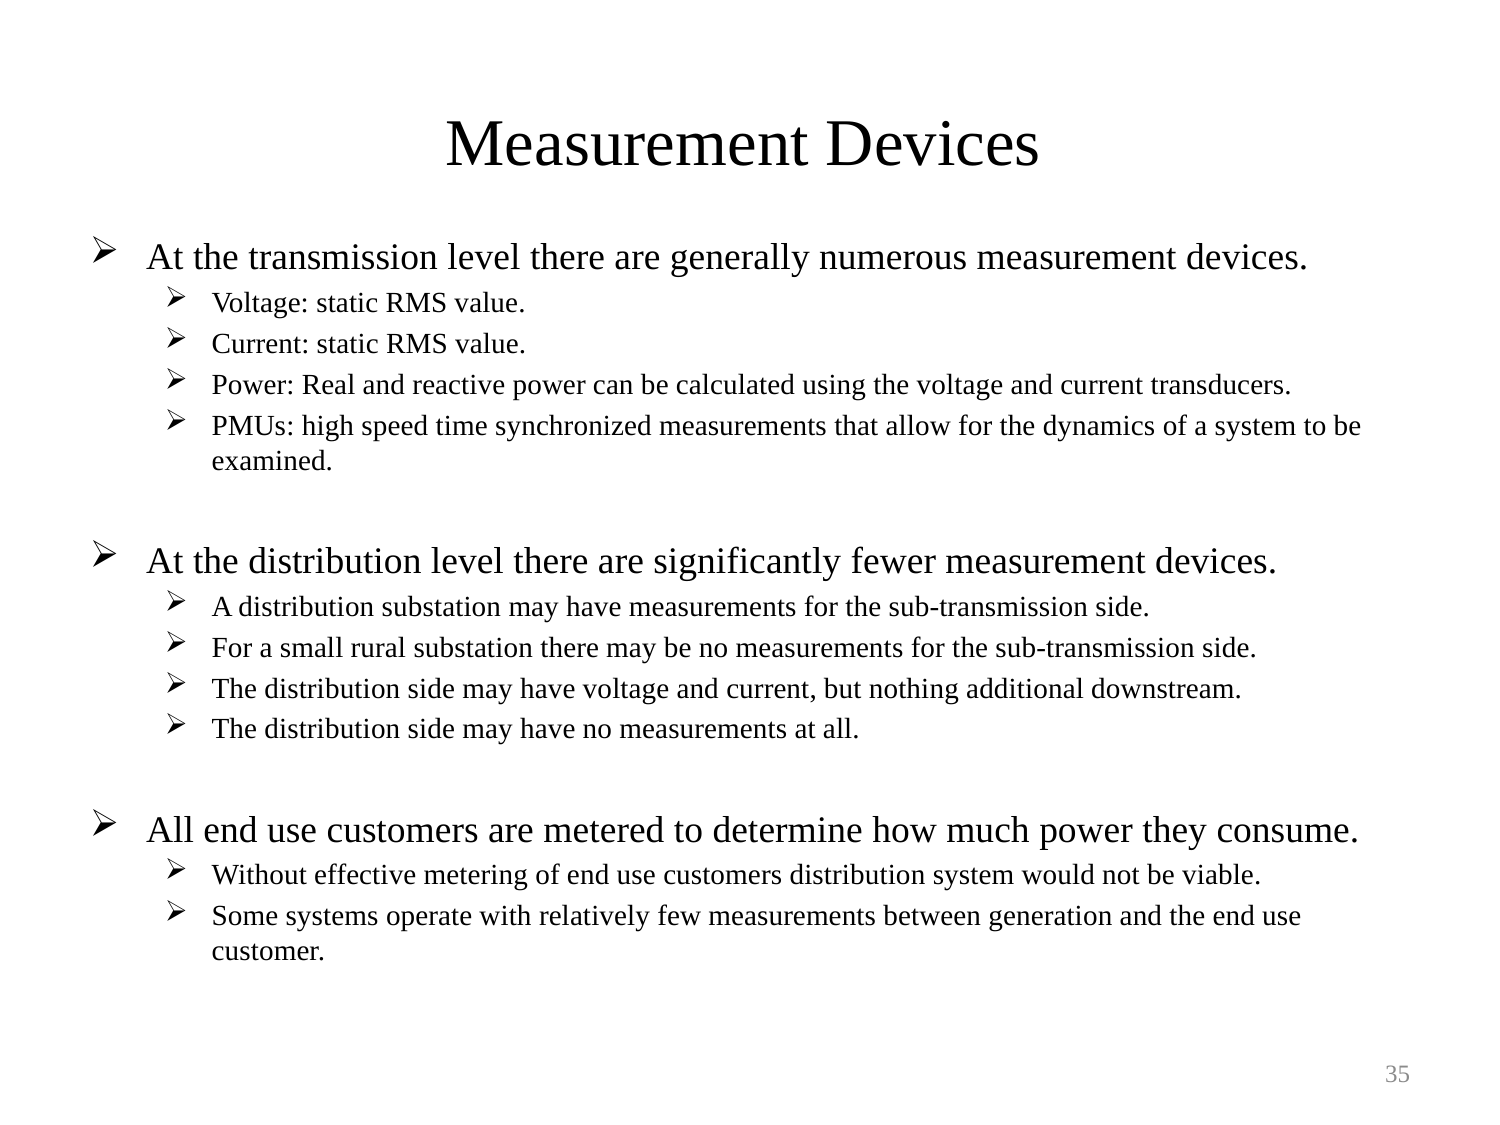

# Measurement Devices

At the transmission level there are generally numerous measurement devices.
Voltage: static RMS value.
Current: static RMS value.
Power: Real and reactive power can be calculated using the voltage and current transducers.
PMUs: high speed time synchronized measurements that allow for the dynamics of a system to be examined.

At the distribution level there are significantly fewer measurement devices.
A distribution substation may have measurements for the sub-transmission side.
For a small rural substation there may be no measurements for the sub-transmission side.
The distribution side may have voltage and current, but nothing additional downstream.
The distribution side may have no measurements at all.

All end use customers are metered to determine how much power they consume.
Without effective metering of end use customers distribution system would not be viable.
Some systems operate with relatively few measurements between generation and the end use customer.
35